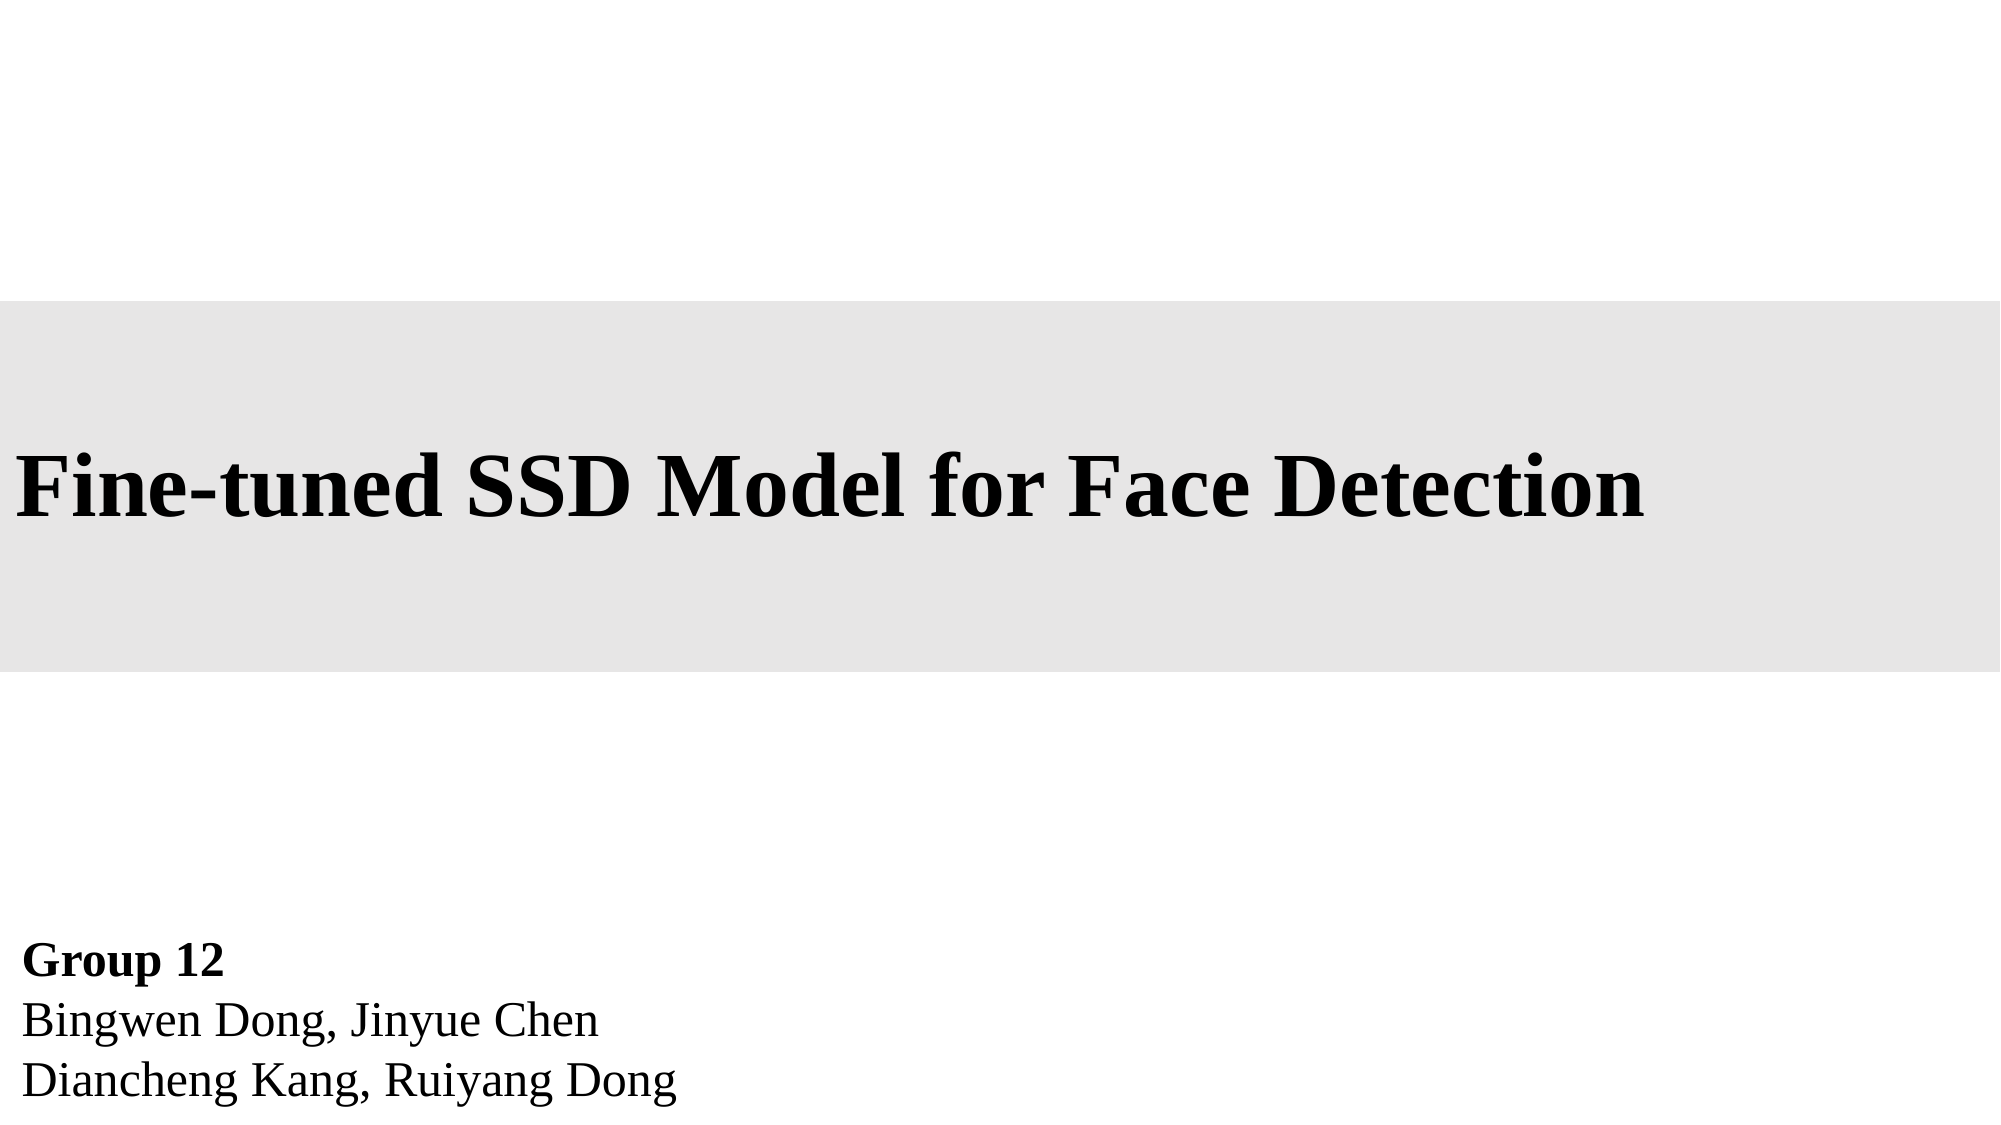

# Fine-tuned SSD Model for Face Detection
Group 12
Bingwen Dong, Jinyue Chen
Diancheng Kang, Ruiyang Dong